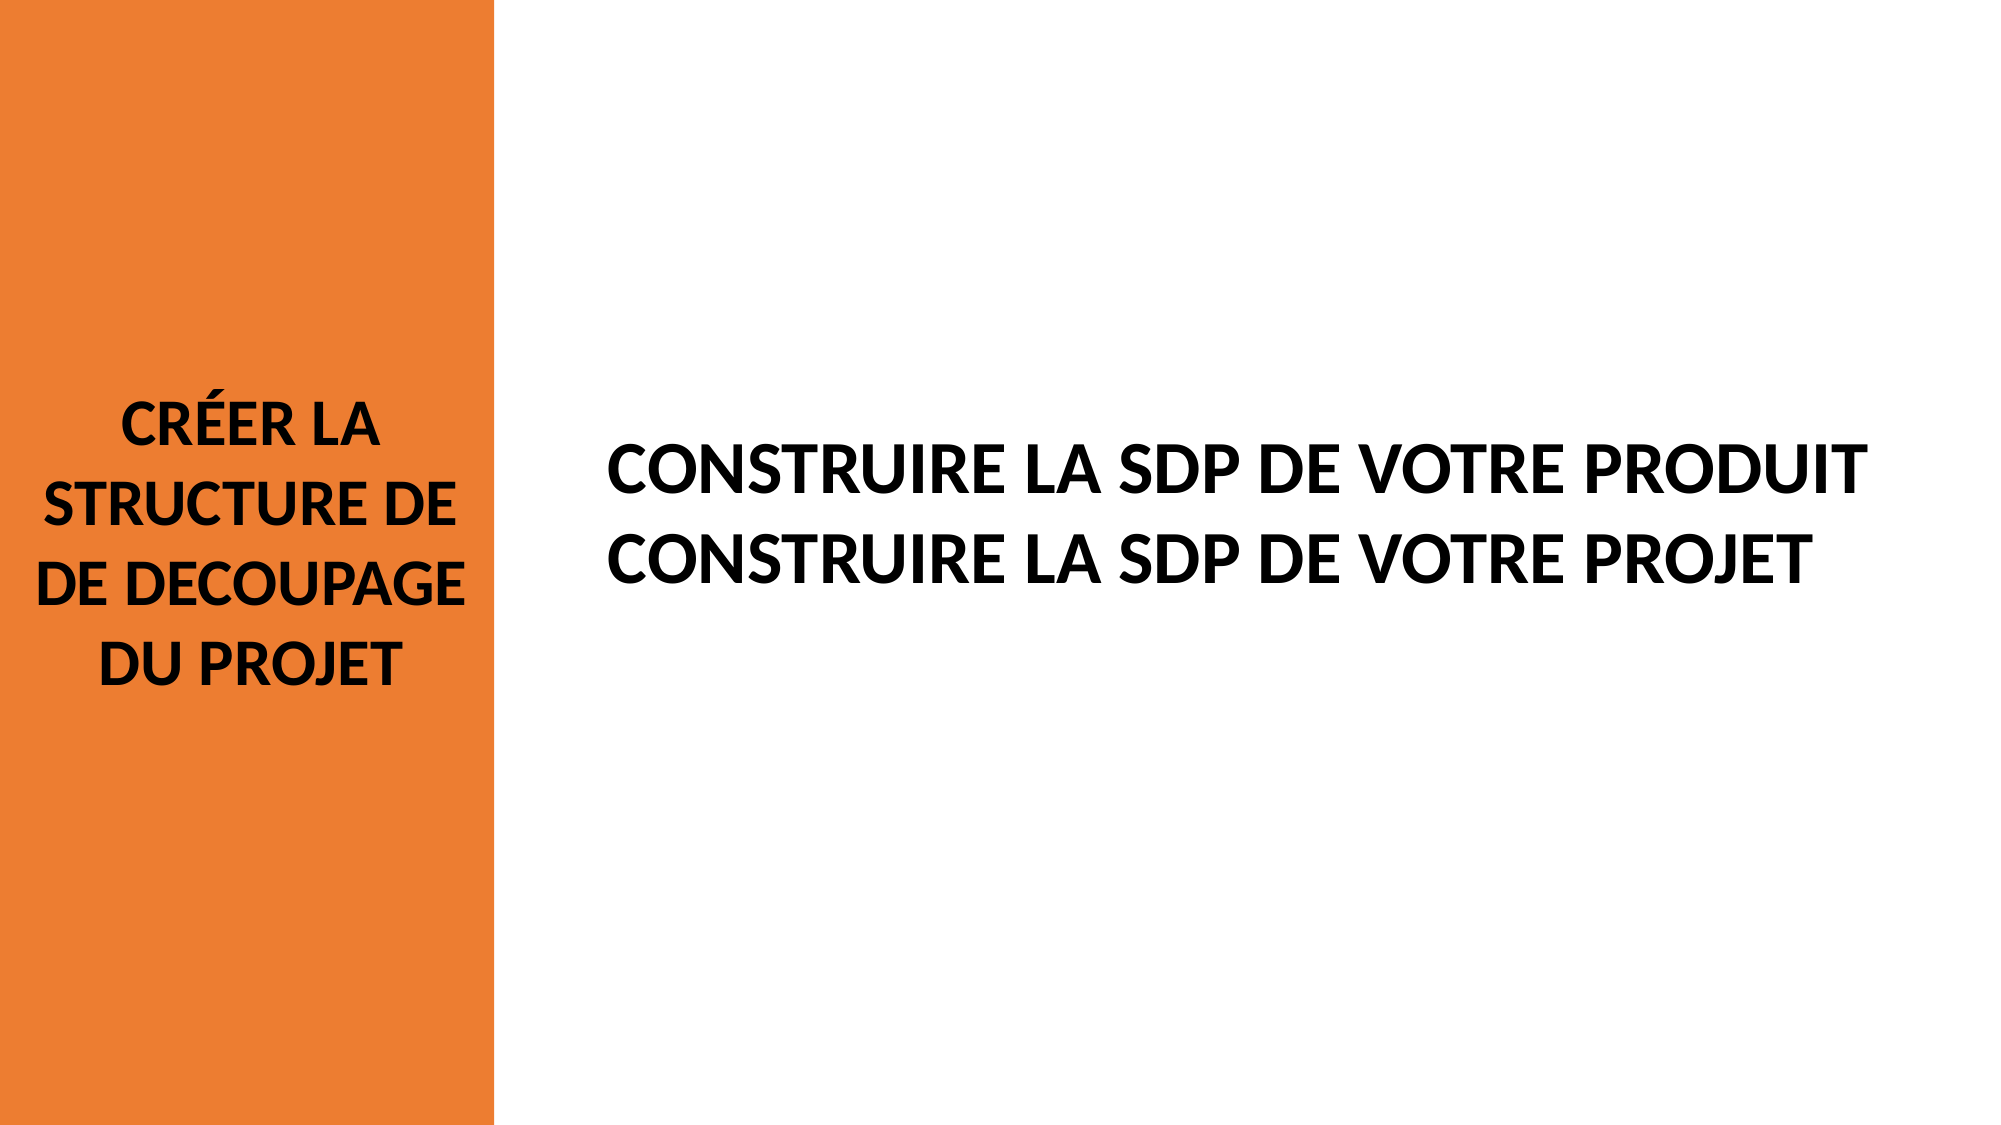

CRÉER LA STRUCTURE DE DE DECOUPAGE DU PROJET
CONSTRUIRE LA SDP DE VOTRE PRODUIT
CONSTRUIRE LA SDP DE VOTRE PROJET